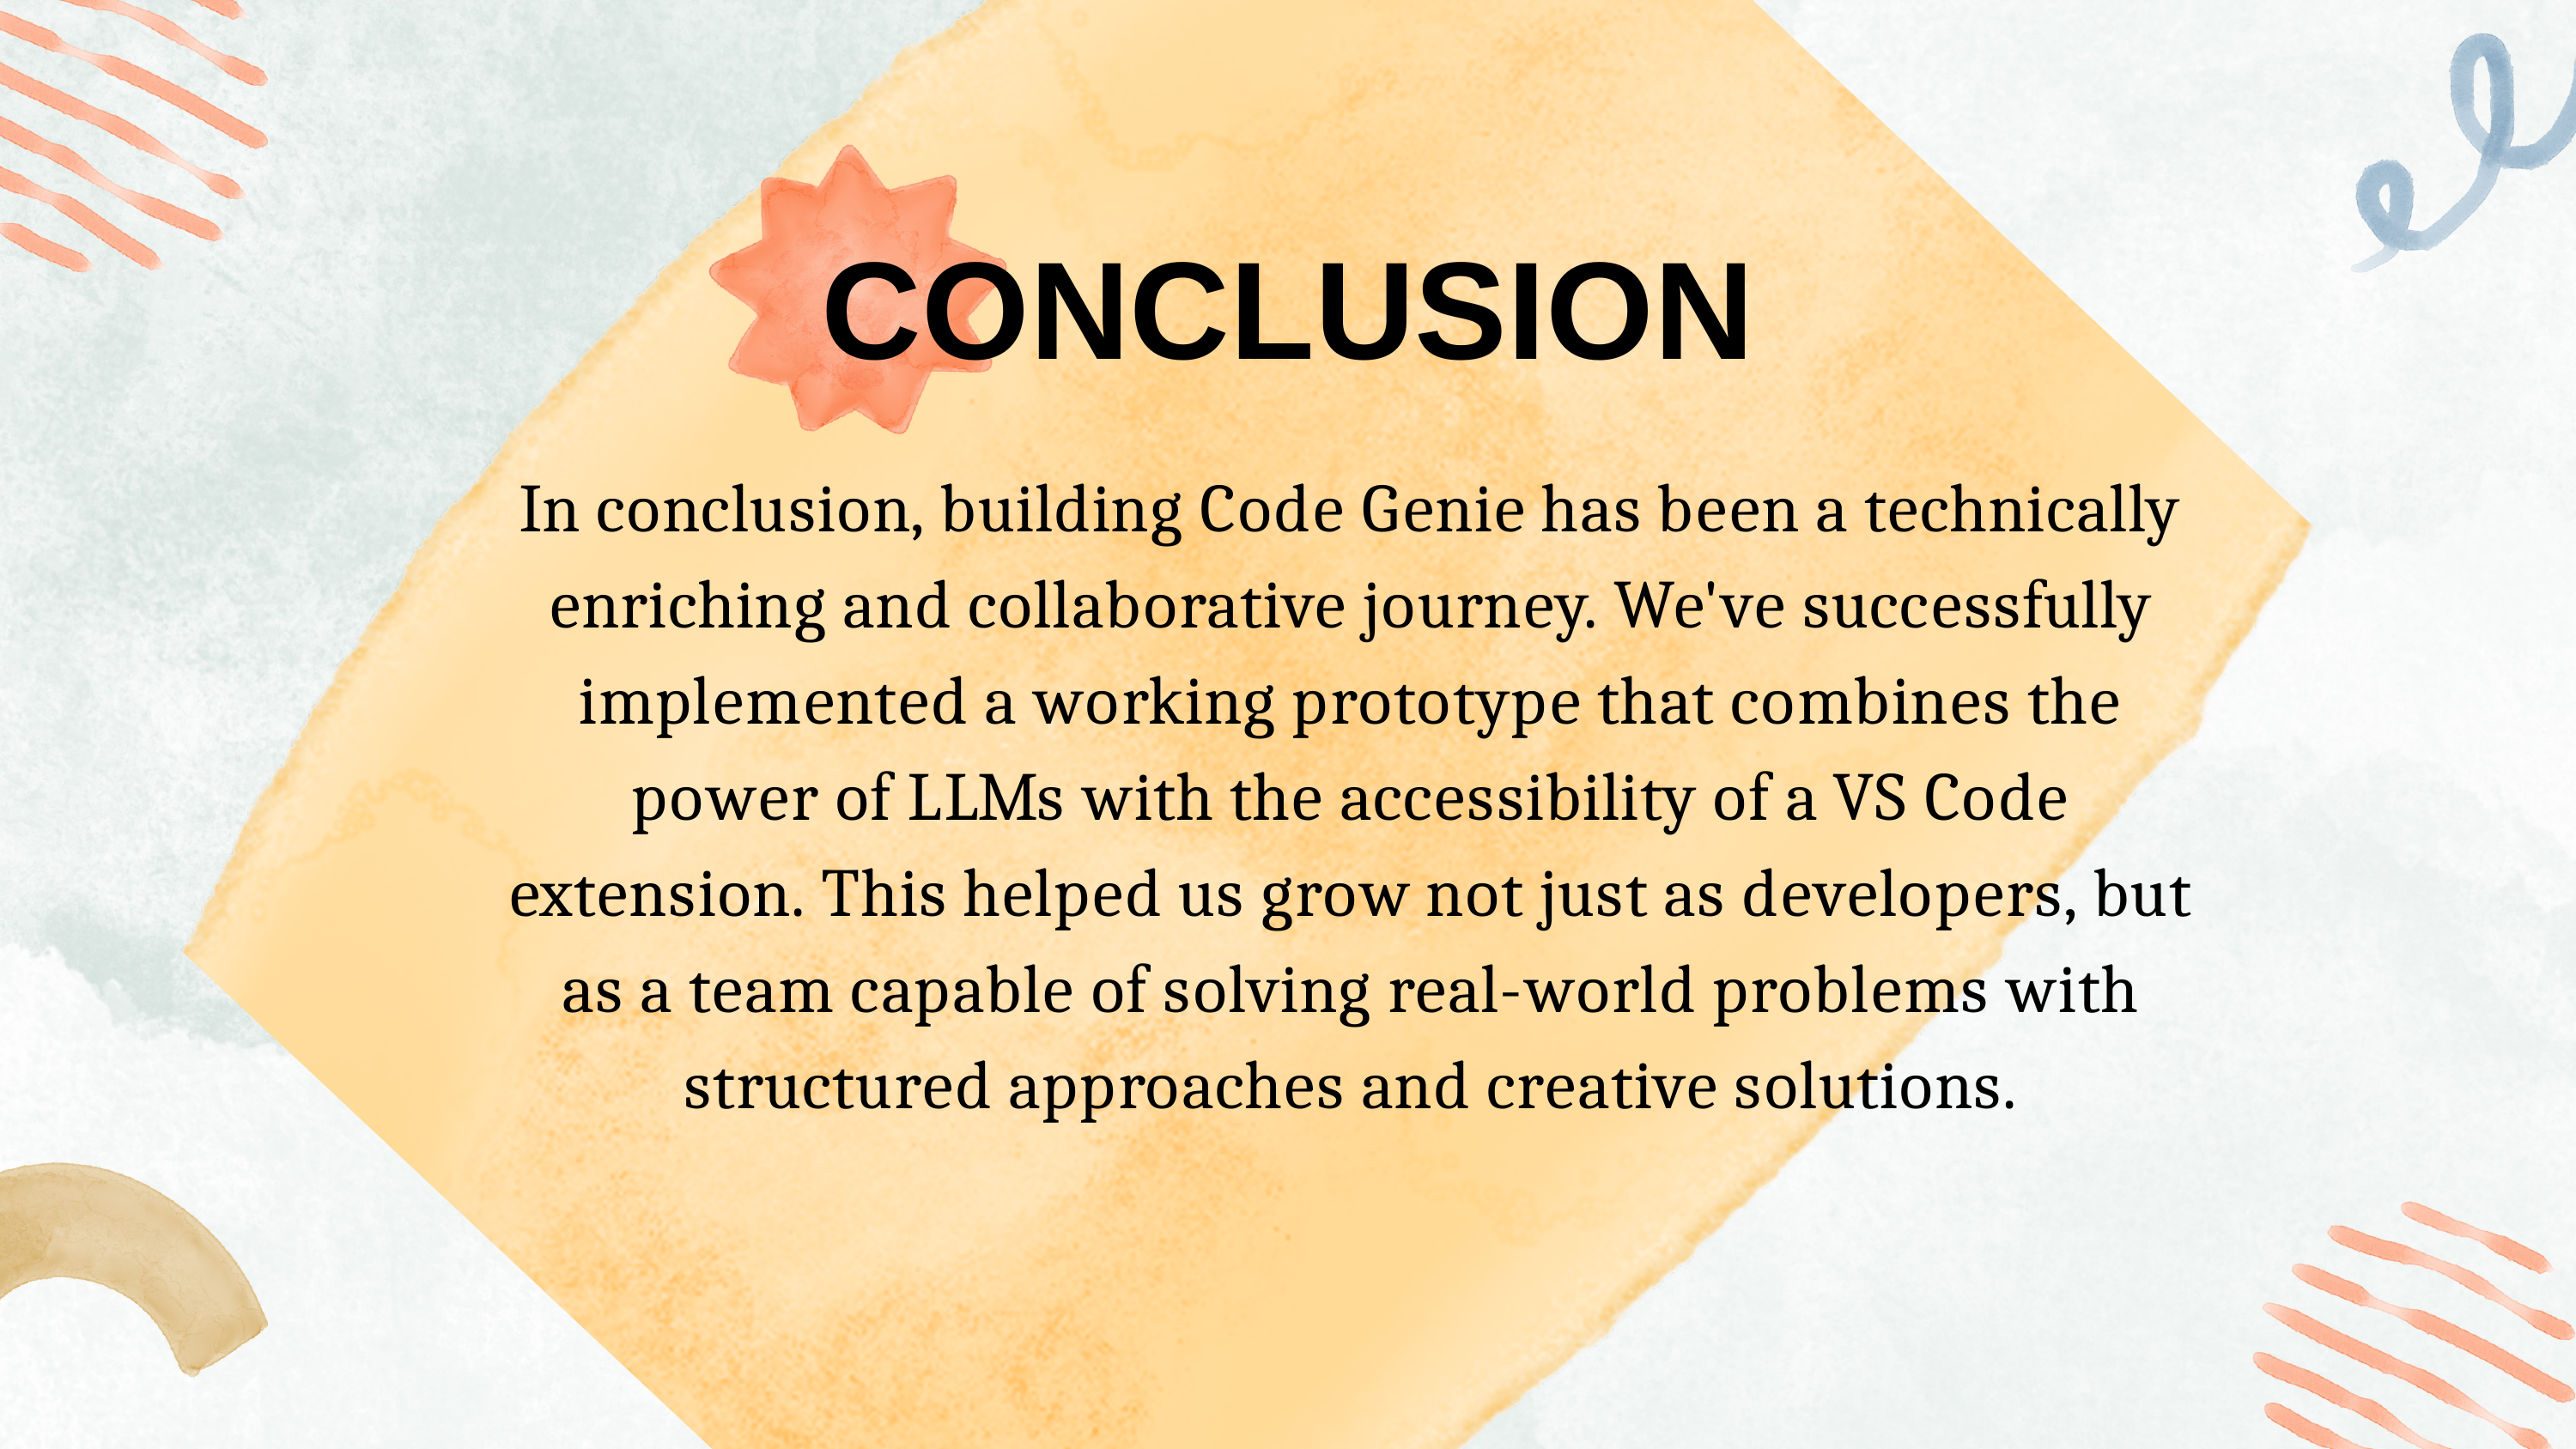

CONCLUSION
In conclusion, building Code Genie has been a technically enriching and collaborative journey. We've successfully implemented a working prototype that combines the power of LLMs with the accessibility of a VS Code extension. This helped us grow not just as developers, but as a team capable of solving real-world problems with structured approaches and creative solutions.